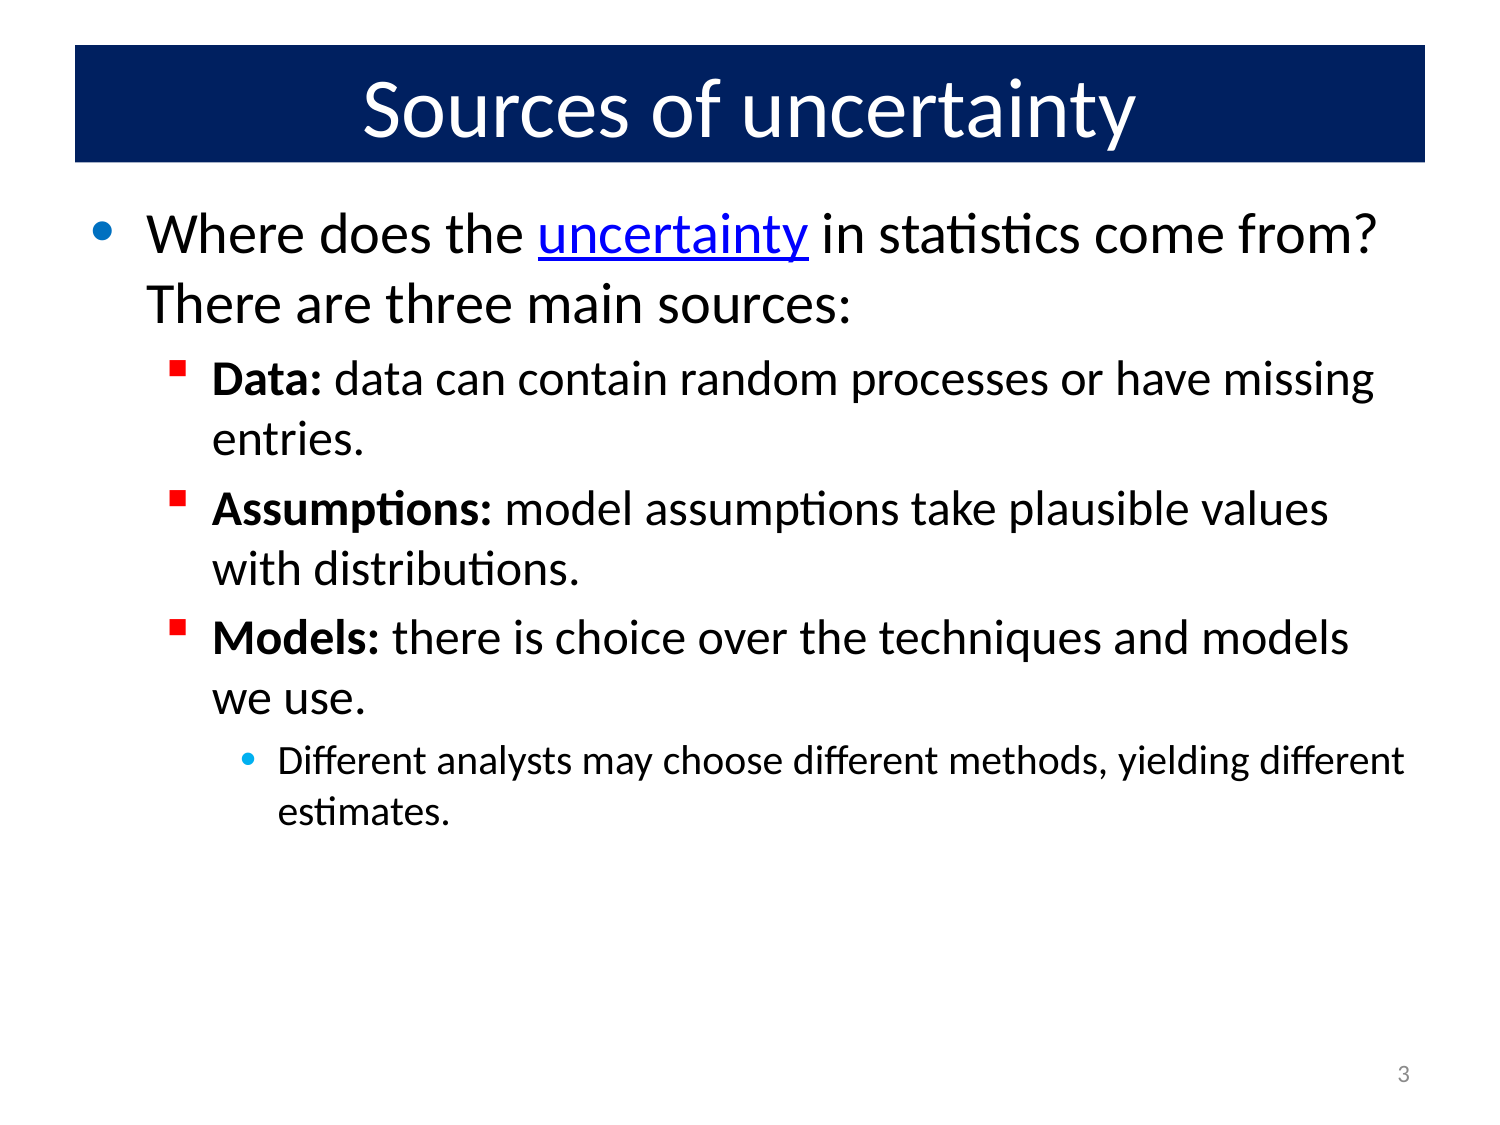

# Sources of uncertainty
Where does the uncertainty in statistics come from? There are three main sources:
Data: data can contain random processes or have missing entries.
Assumptions: model assumptions take plausible values with distributions.
Models: there is choice over the techniques and models we use.
Different analysts may choose different methods, yielding different estimates.

3